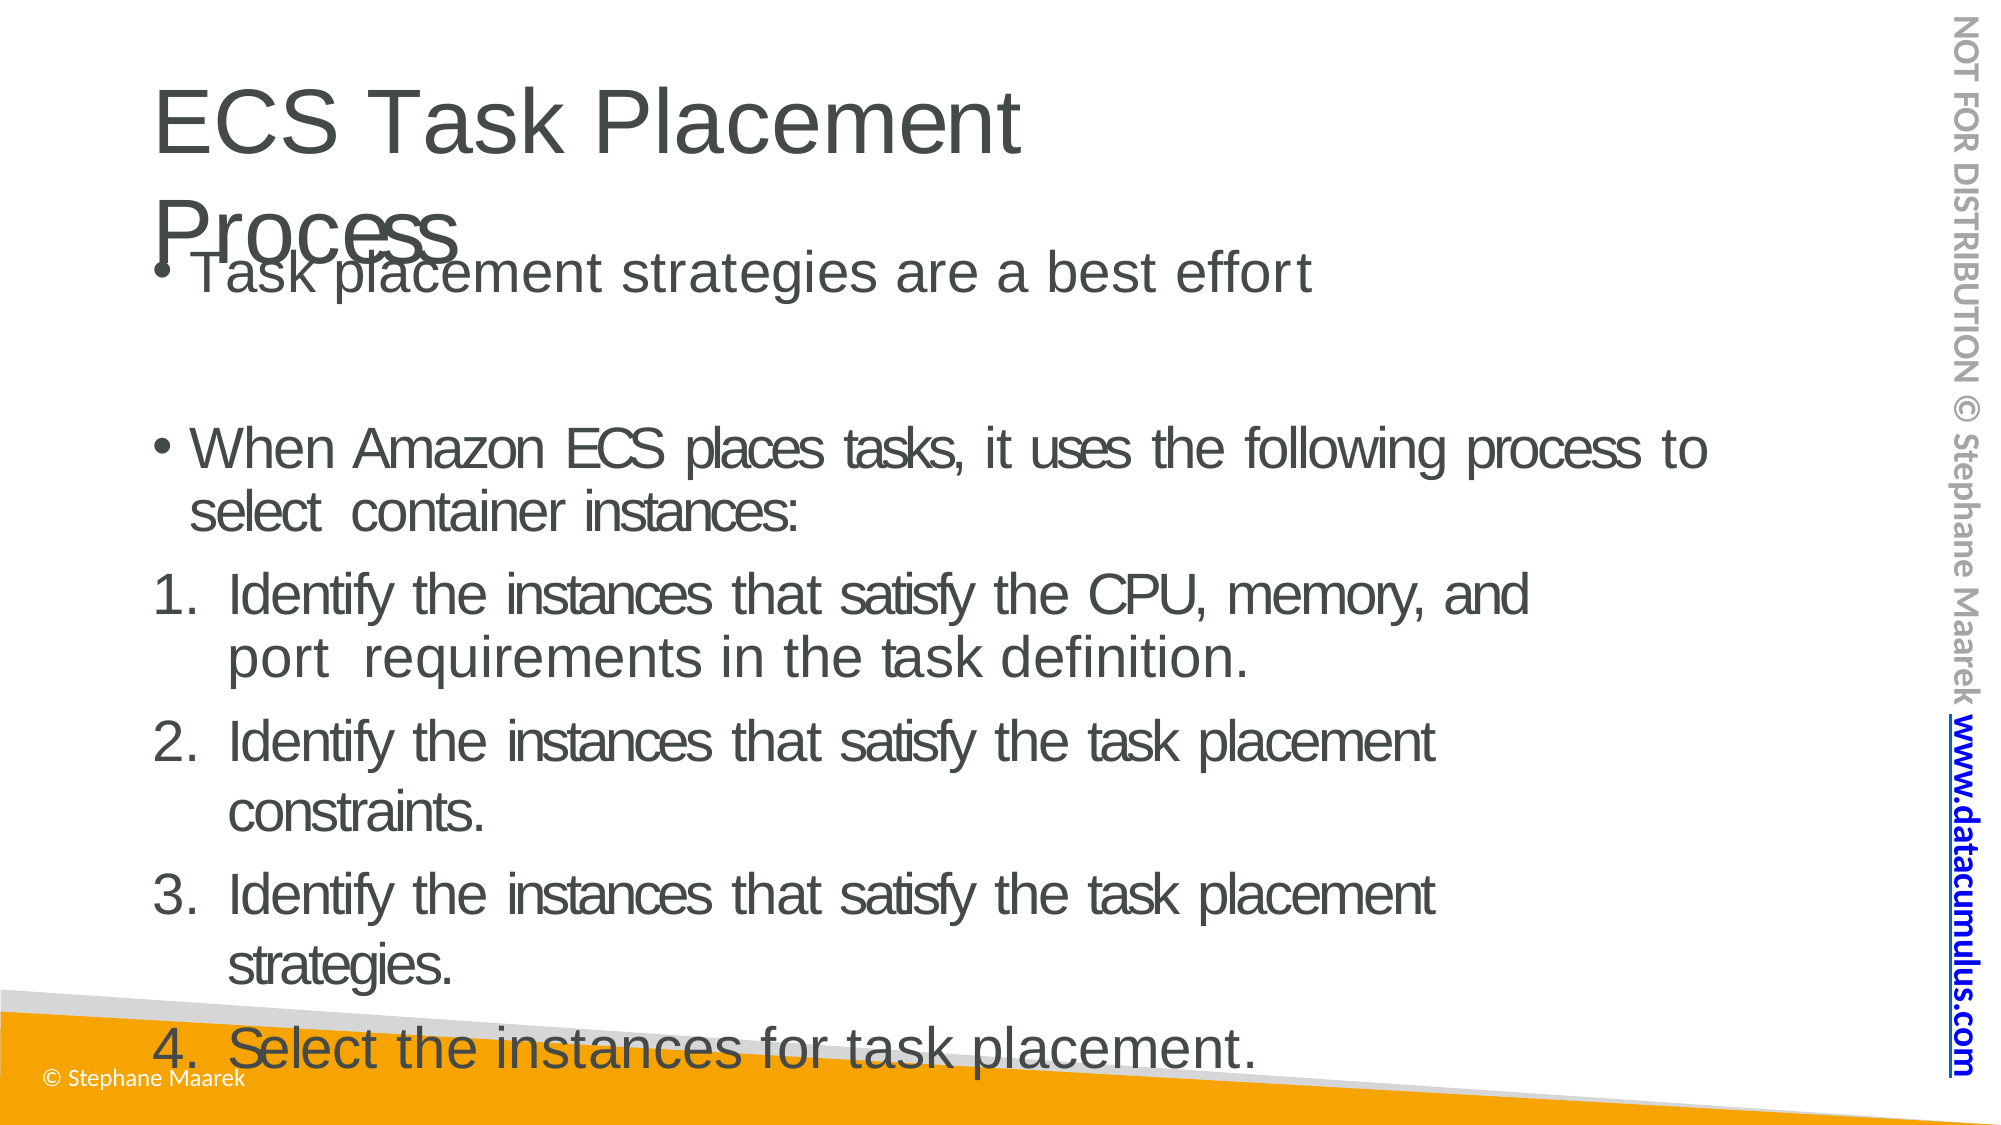

NOT FOR DISTRIBUTION © Stephane Maarek www.datacumulus.com
# ECS Task Placement Process
Task placement strategies are a best effort

When Amazon ECS places tasks, it uses the following process to select  container instances:
Identify the instances that satisfy the CPU, memory, and port  requirements in the task definition.
Identify the instances that satisfy the task placement constraints.
Identify the instances that satisfy the task placement strategies.
Select the instances for task placement.
© Stephane Maarek